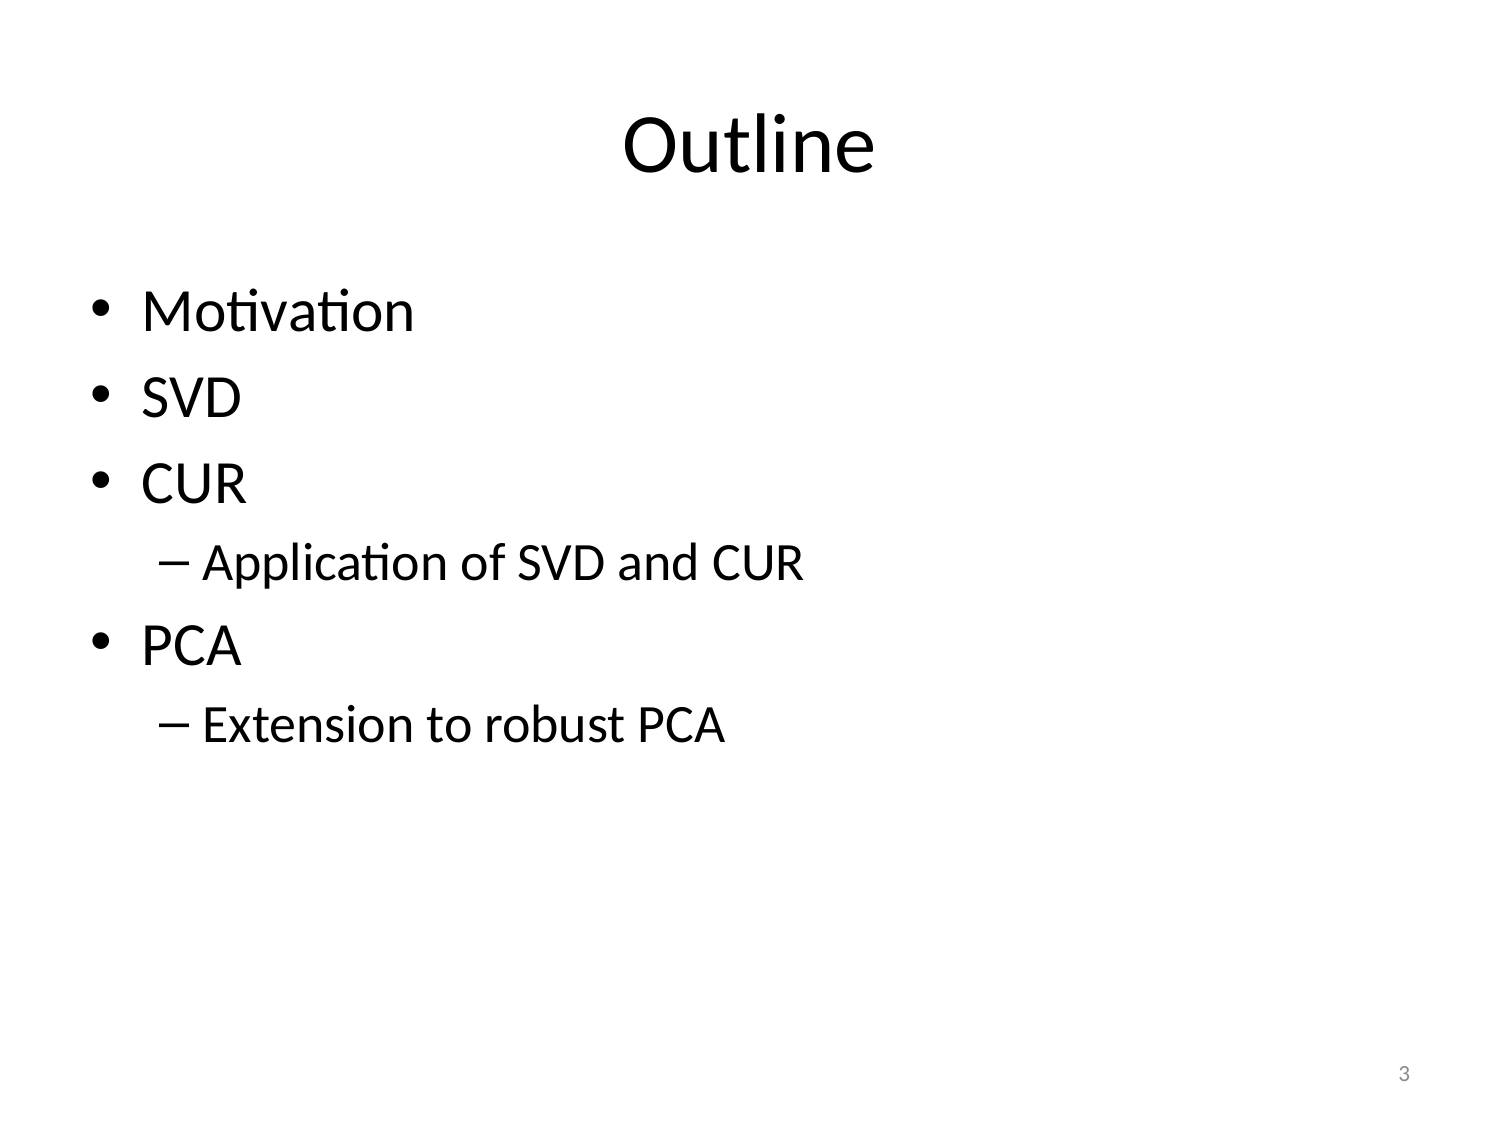

# Outline
Motivation
SVD
CUR
Application of SVD and CUR
PCA
Extension to robust PCA

3